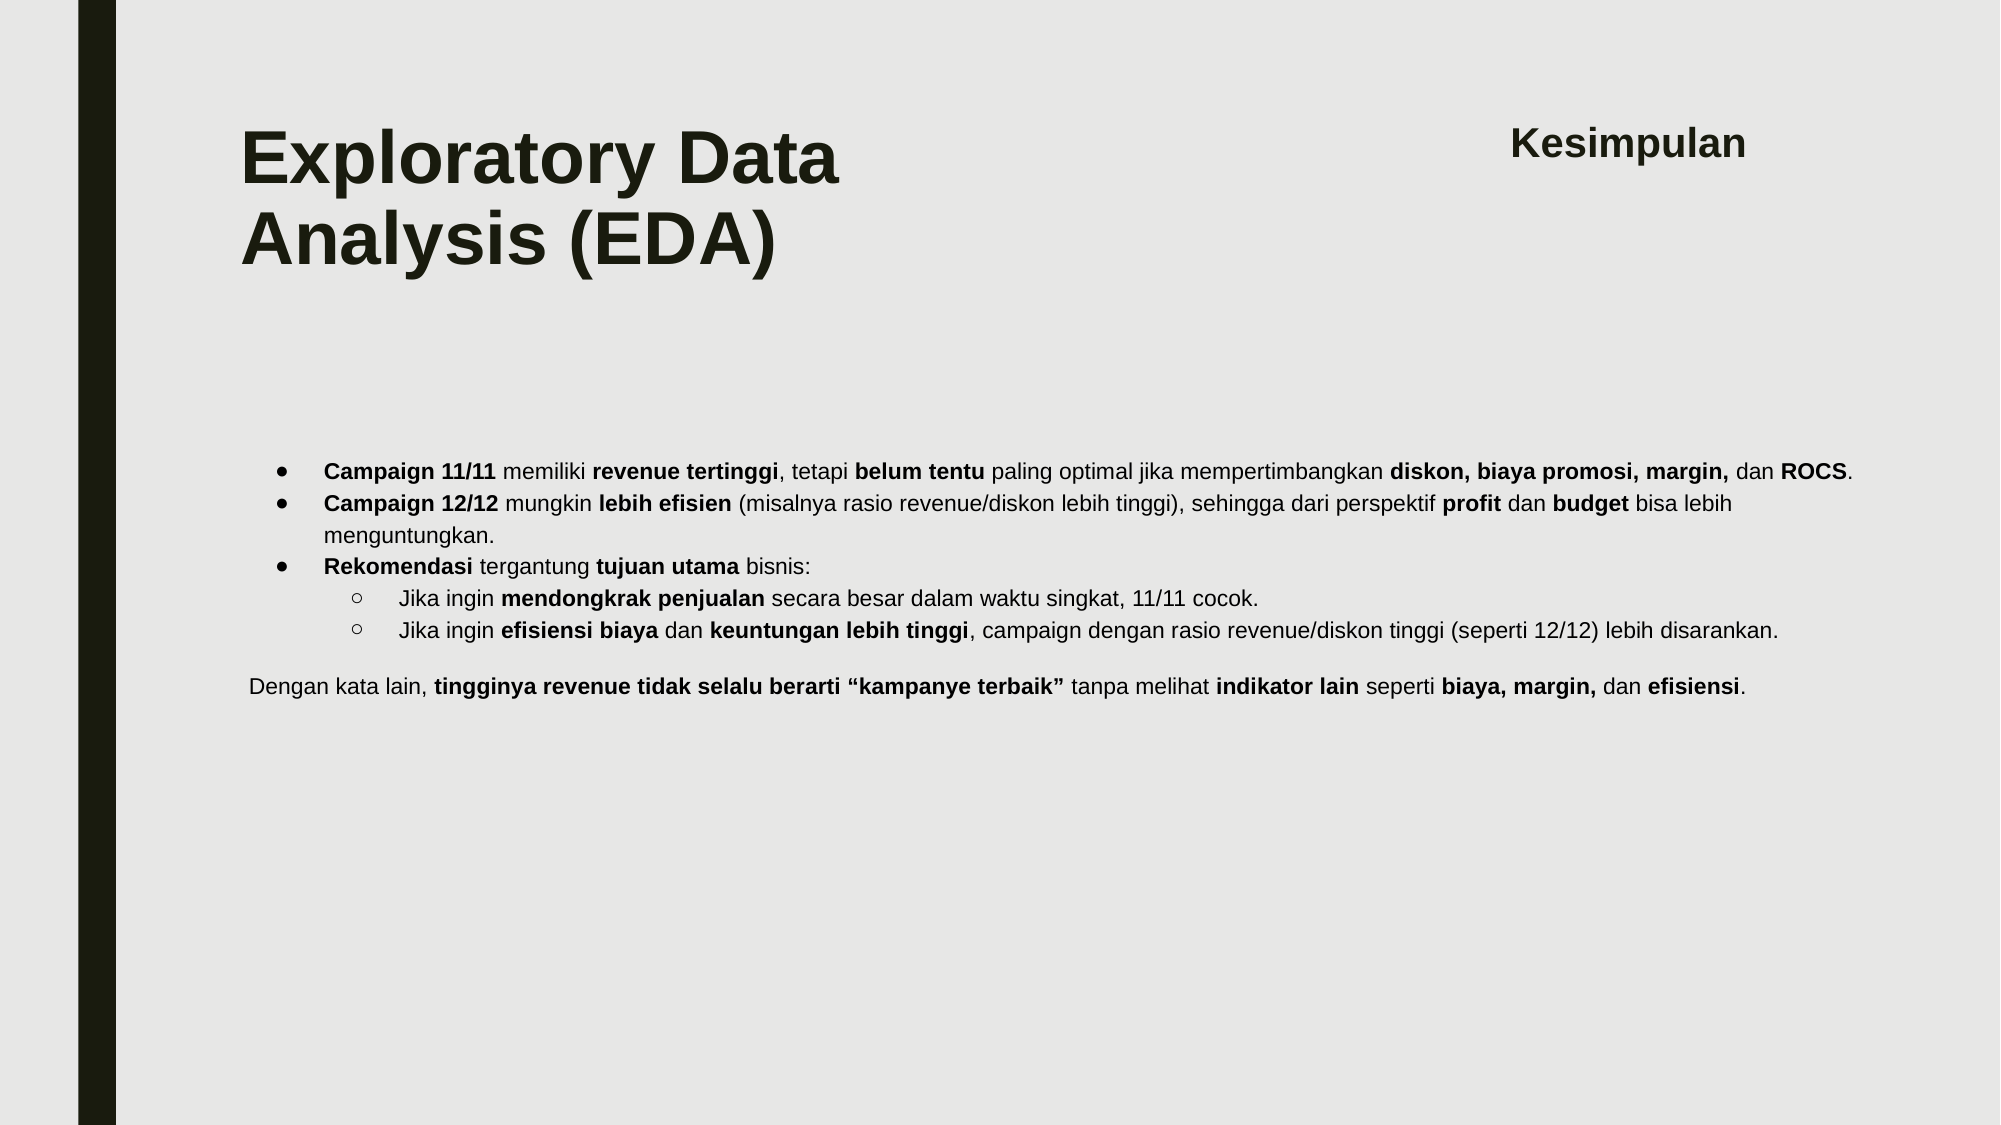

# Exploratory Data Analysis (EDA)
Kesimpulan
Campaign 11/11 memiliki revenue tertinggi, tetapi belum tentu paling optimal jika mempertimbangkan diskon, biaya promosi, margin, dan ROCS.
Campaign 12/12 mungkin lebih efisien (misalnya rasio revenue/diskon lebih tinggi), sehingga dari perspektif profit dan budget bisa lebih menguntungkan.
Rekomendasi tergantung tujuan utama bisnis:
Jika ingin mendongkrak penjualan secara besar dalam waktu singkat, 11/11 cocok.
Jika ingin efisiensi biaya dan keuntungan lebih tinggi, campaign dengan rasio revenue/diskon tinggi (seperti 12/12) lebih disarankan.
Dengan kata lain, tingginya revenue tidak selalu berarti “kampanye terbaik” tanpa melihat indikator lain seperti biaya, margin, dan efisiensi.